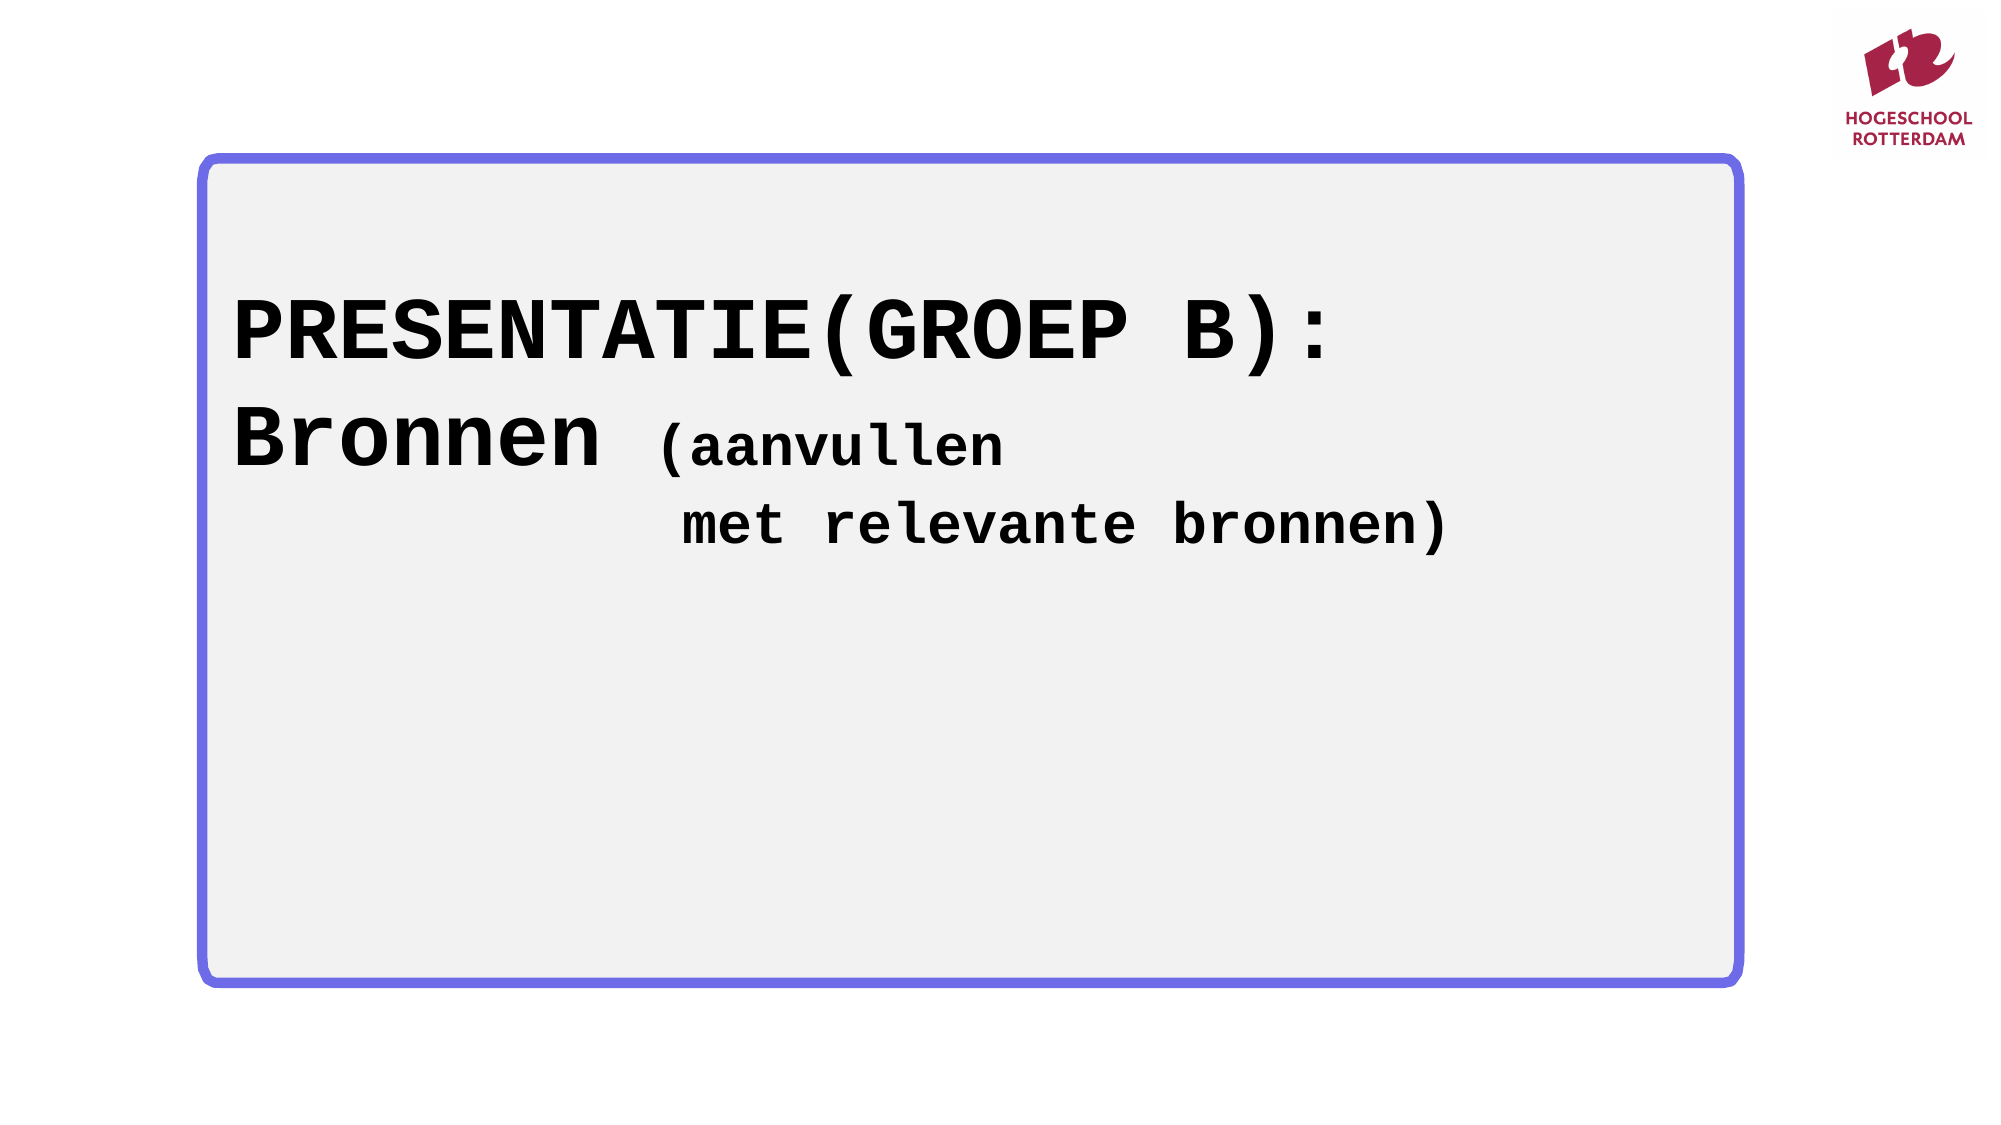

PRESENTATIE(GROEP B):
Bronnen (aanvullen
			met relevante bronnen)